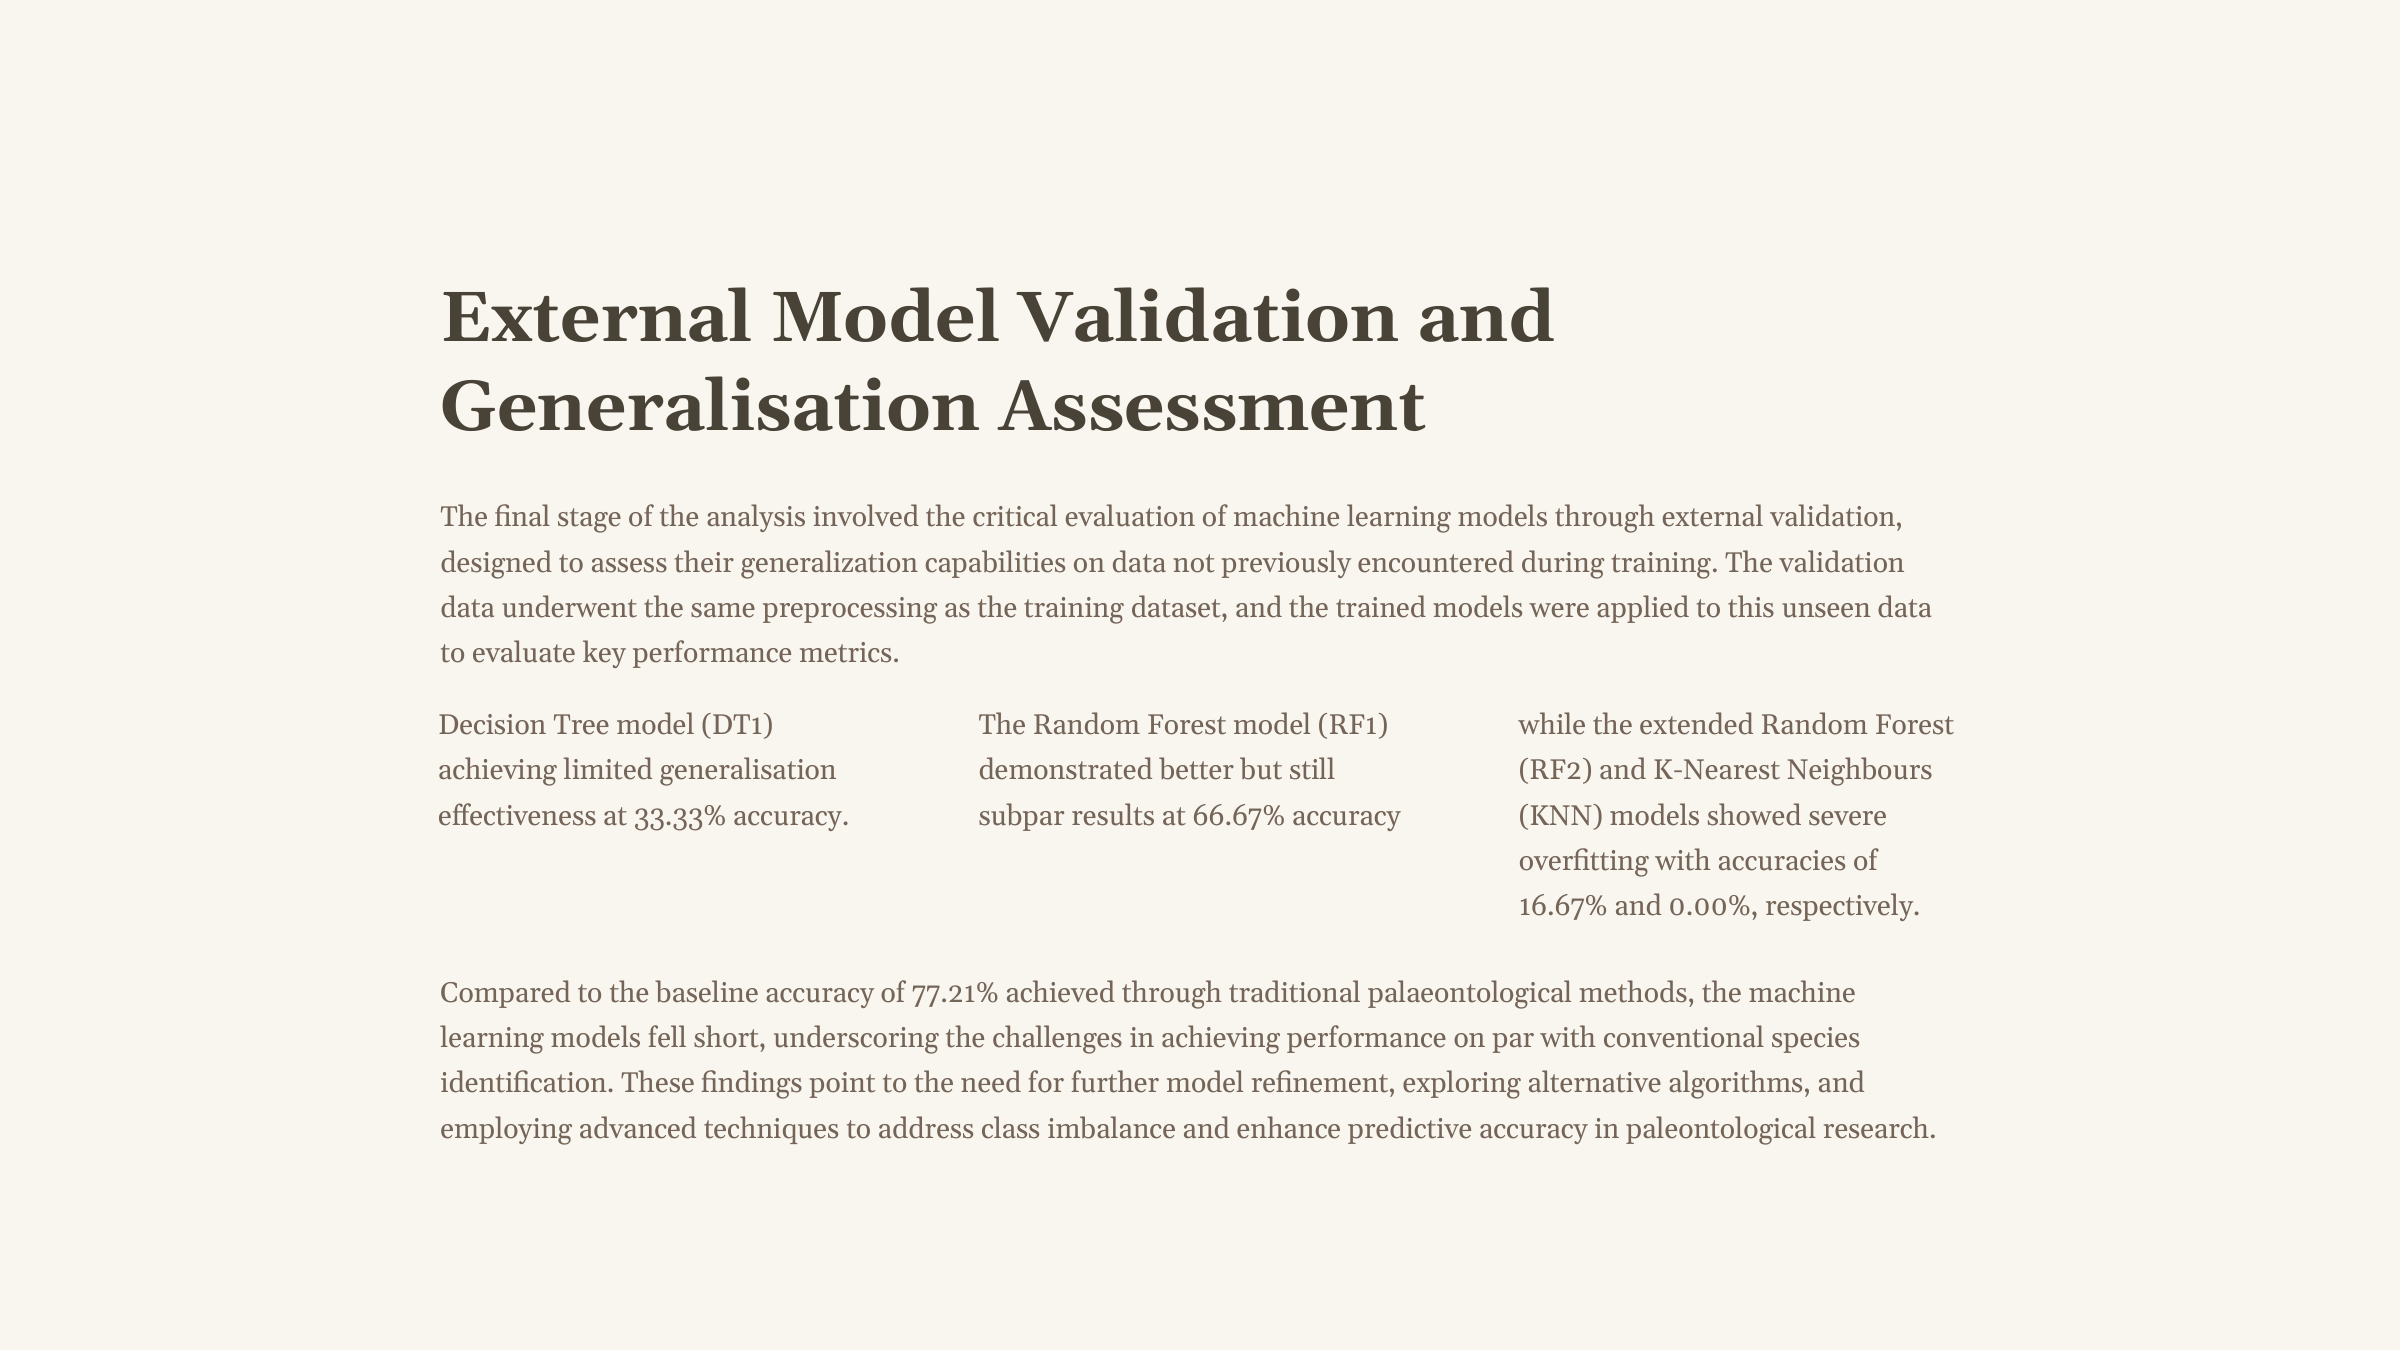

External Model Validation and Generalisation Assessment
The final stage of the analysis involved the critical evaluation of machine learning models through external validation, designed to assess their generalization capabilities on data not previously encountered during training. The validation data underwent the same preprocessing as the training dataset, and the trained models were applied to this unseen data to evaluate key performance metrics.
Decision Tree model (DT1) achieving limited generalisation effectiveness at 33.33% accuracy.
The Random Forest model (RF1) demonstrated better but still subpar results at 66.67% accuracy
while the extended Random Forest (RF2) and K-Nearest Neighbours (KNN) models showed severe overfitting with accuracies of 16.67% and 0.00%, respectively.
Compared to the baseline accuracy of 77.21% achieved through traditional palaeontological methods, the machine learning models fell short, underscoring the challenges in achieving performance on par with conventional species identification. These findings point to the need for further model refinement, exploring alternative algorithms, and employing advanced techniques to address class imbalance and enhance predictive accuracy in paleontological research.